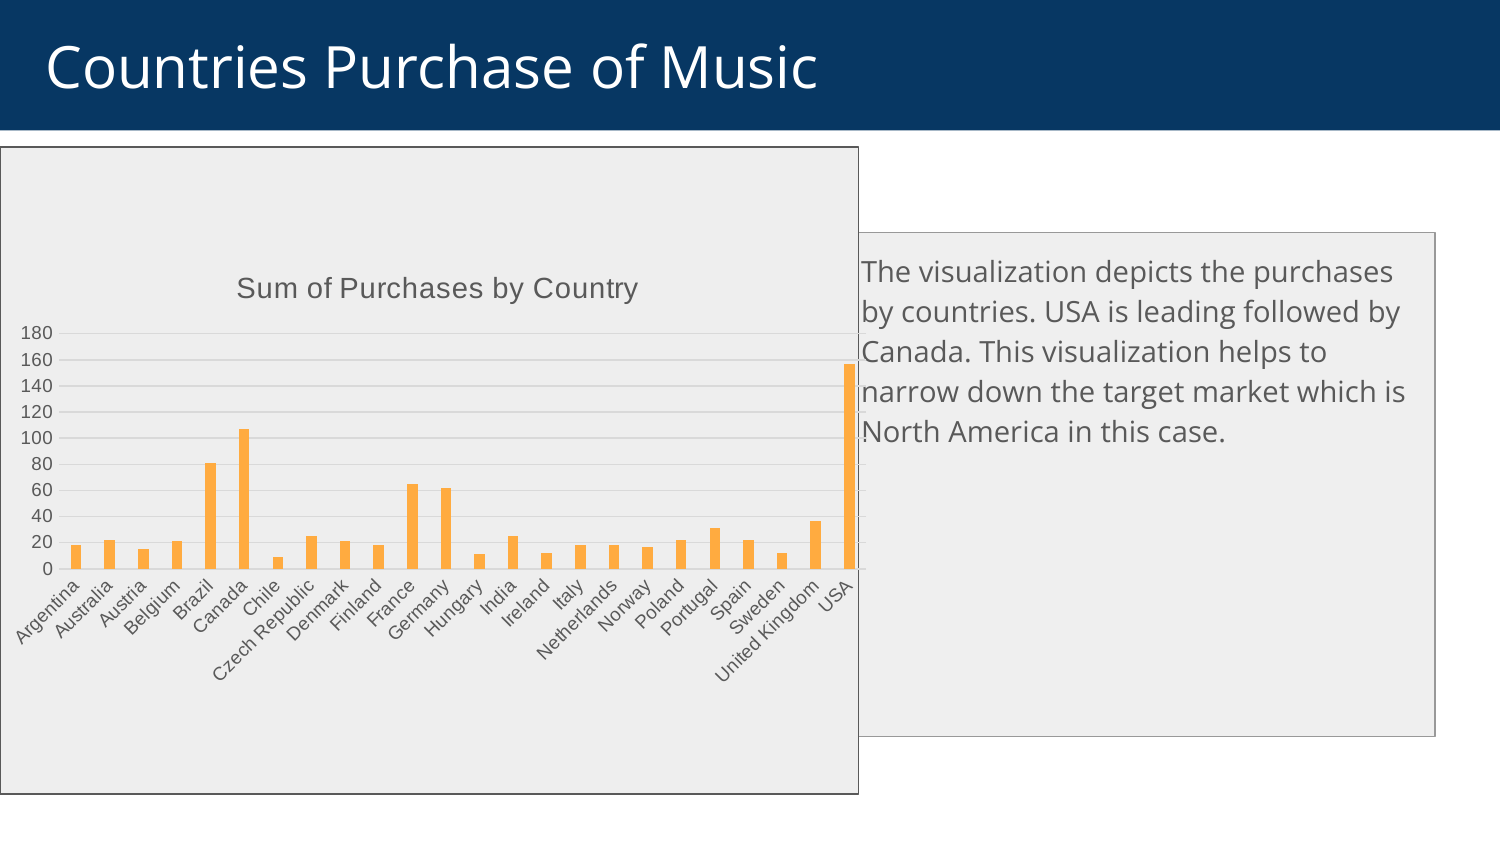

# Countries Purchase of Music

The visualization depicts the purchases by countries. USA is leading followed by Canada. This visualization helps to narrow down the target market which is North America in this case.

### Chart: Sum of Purchases by Country

| Category | Total |
|---|---|
| Argentina | 18.0 |
| Australia | 22.0 |
| Austria | 15.0 |
| Belgium | 21.0 |
| Brazil | 81.0 |
| Canada | 107.0 |
| Chile | 9.0 |
| Czech Republic | 25.0 |
| Denmark | 21.0 |
| Finland | 18.0 |
| France | 65.0 |
| Germany | 62.0 |
| Hungary | 11.0 |
| India | 25.0 |
| Ireland | 12.0 |
| Italy | 18.0 |
| Netherlands | 18.0 |
| Norway | 17.0 |
| Poland | 22.0 |
| Portugal | 31.0 |
| Spain | 22.0 |
| Sweden | 12.0 |
| United Kingdom | 37.0 |
| USA | 157.0 |